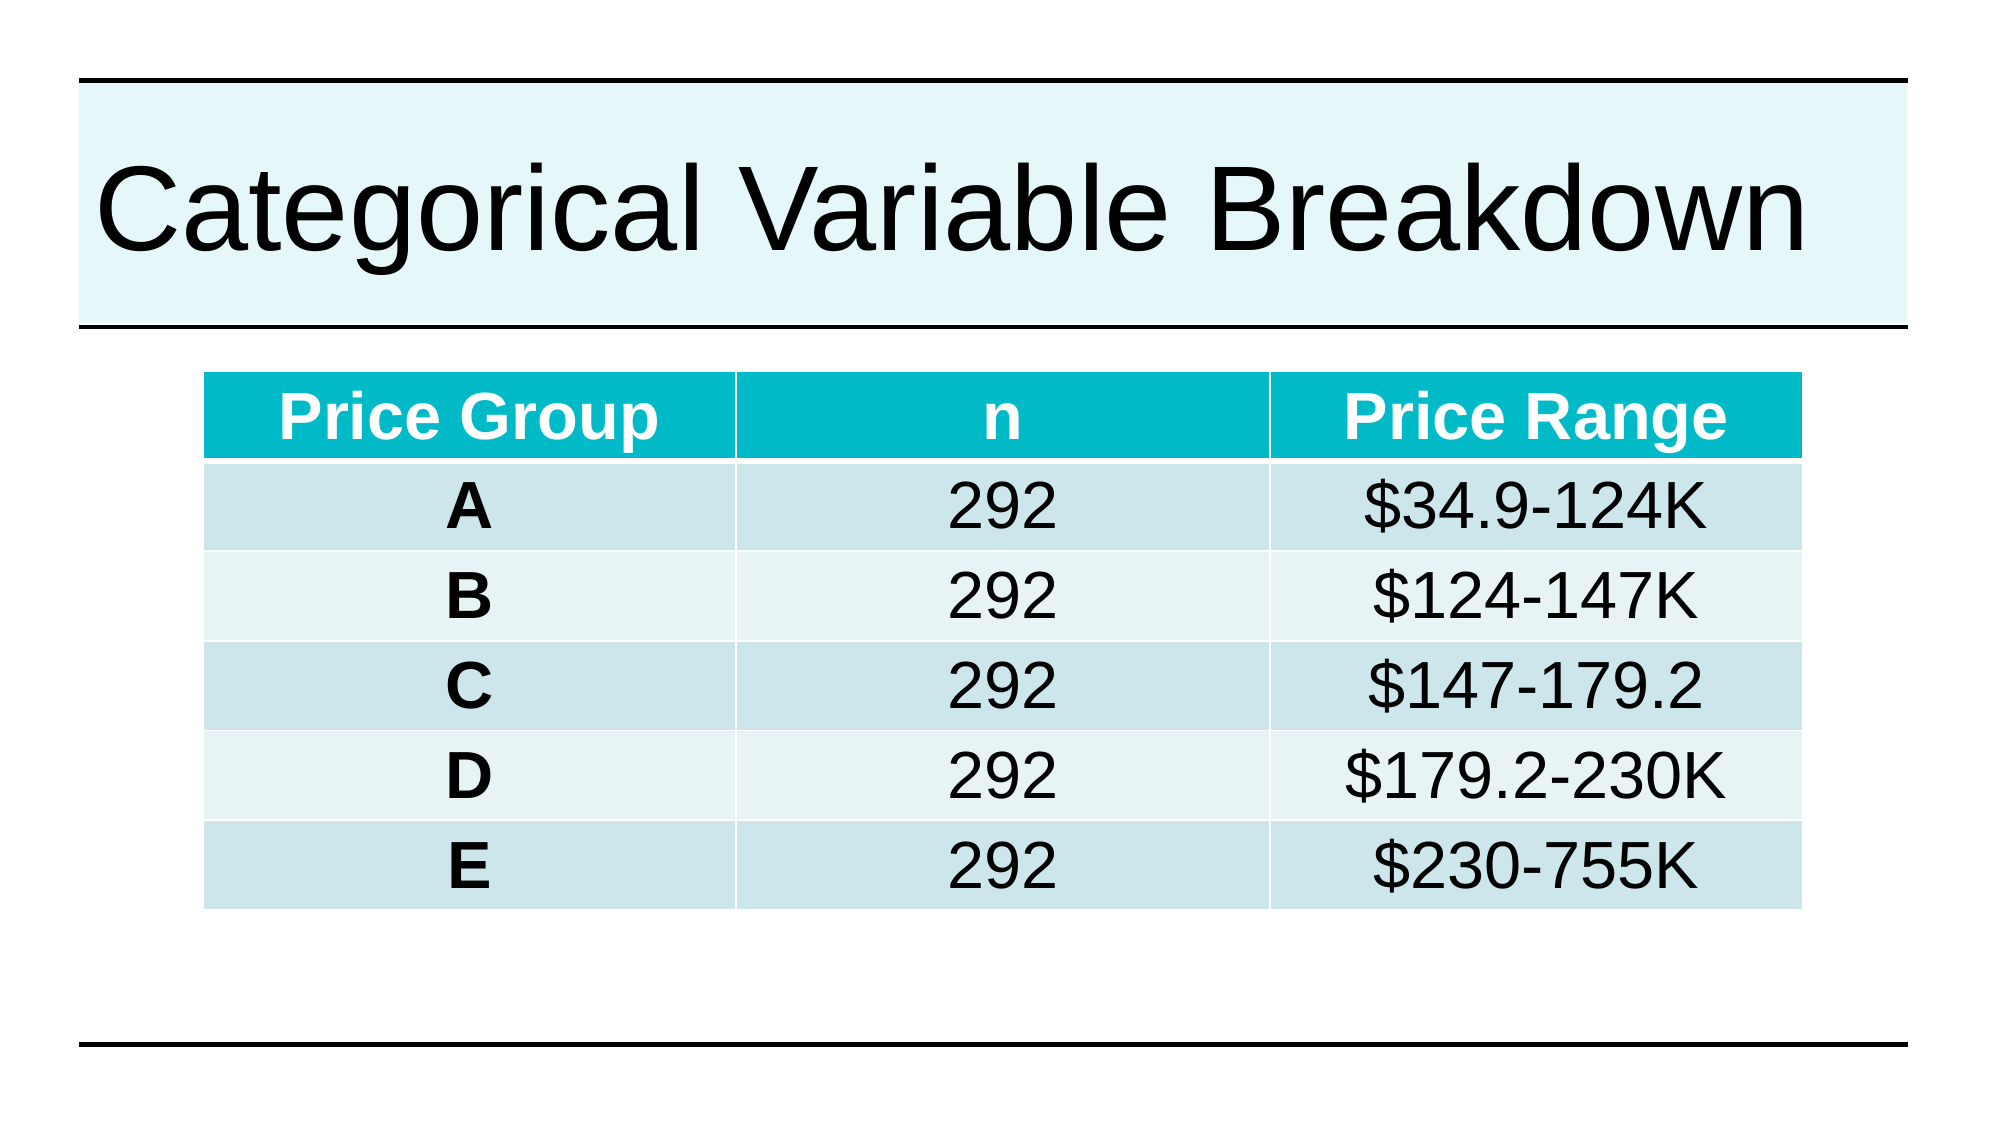

# Categorical Variable Breakdown
| Price Group | n | Price Range |
| --- | --- | --- |
| A | 292 | $34.9-124K |
| B | 292 | $124-147K |
| C | 292 | $147-179.2 |
| D | 292 | $179.2-230K |
| E | 292 | $230-755K |